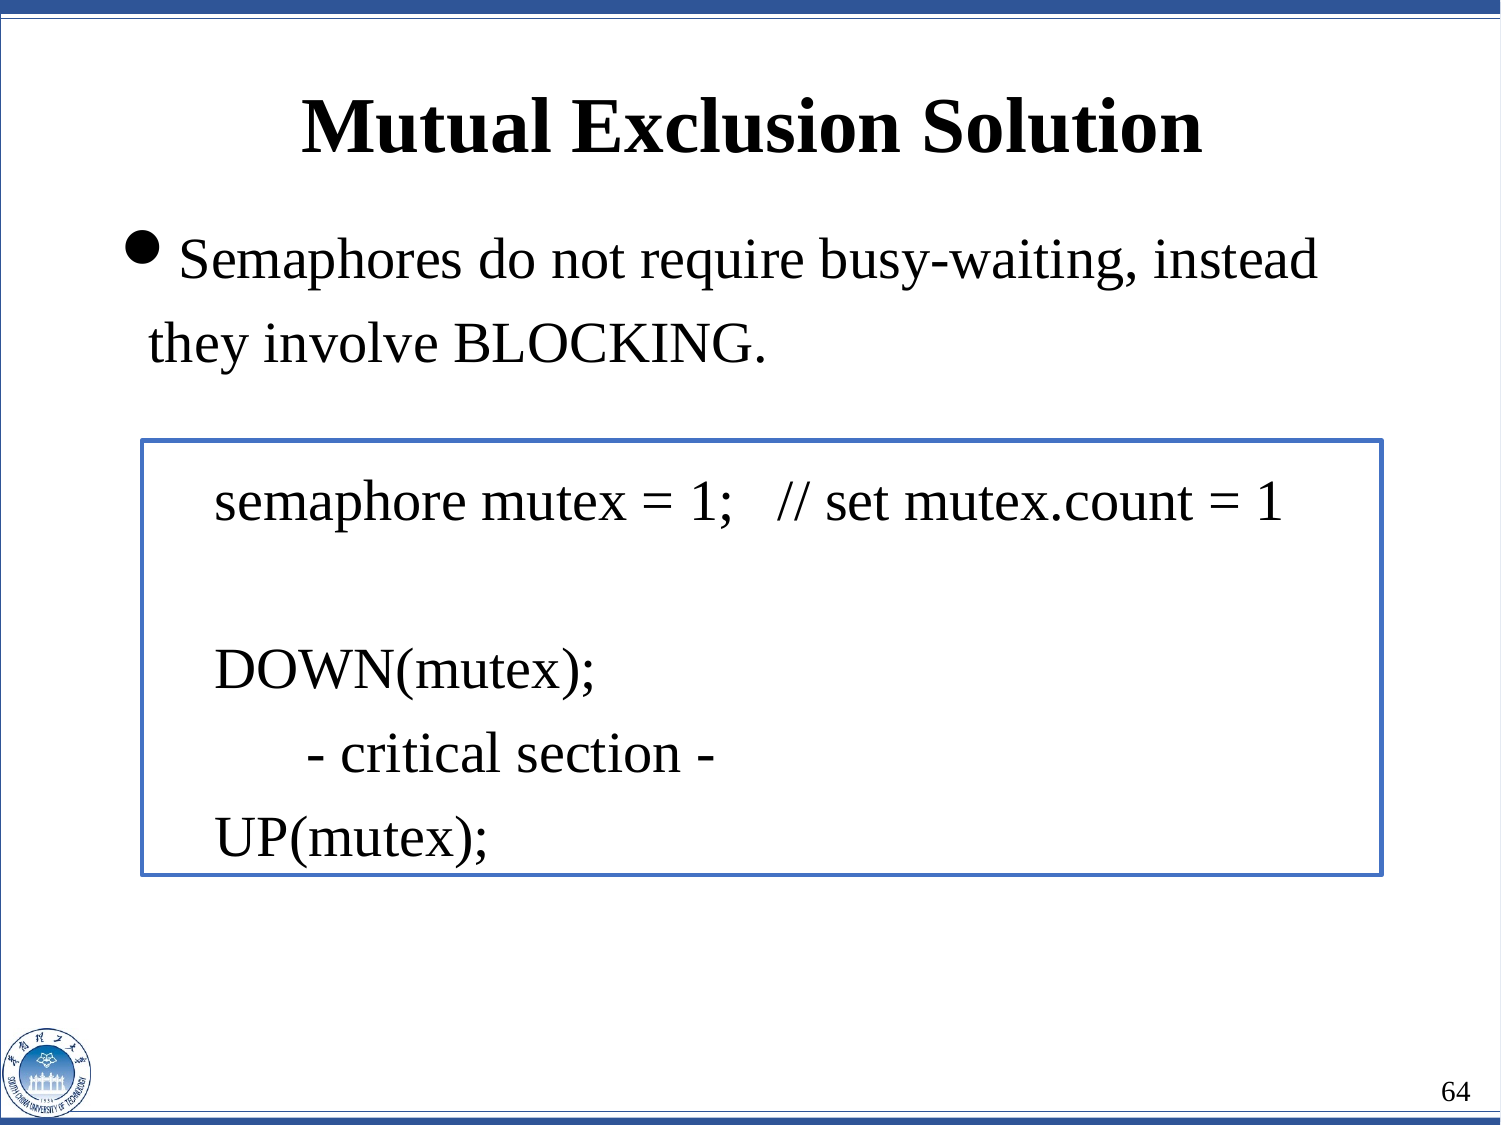

Mutual Exclusion Solution
Semaphores do not require busy-waiting, instead they involve BLOCKING.
    semaphore mutex = 1;   // set mutex.count = 1

    DOWN(mutex);
	- critical section -
    UP(mutex);
64